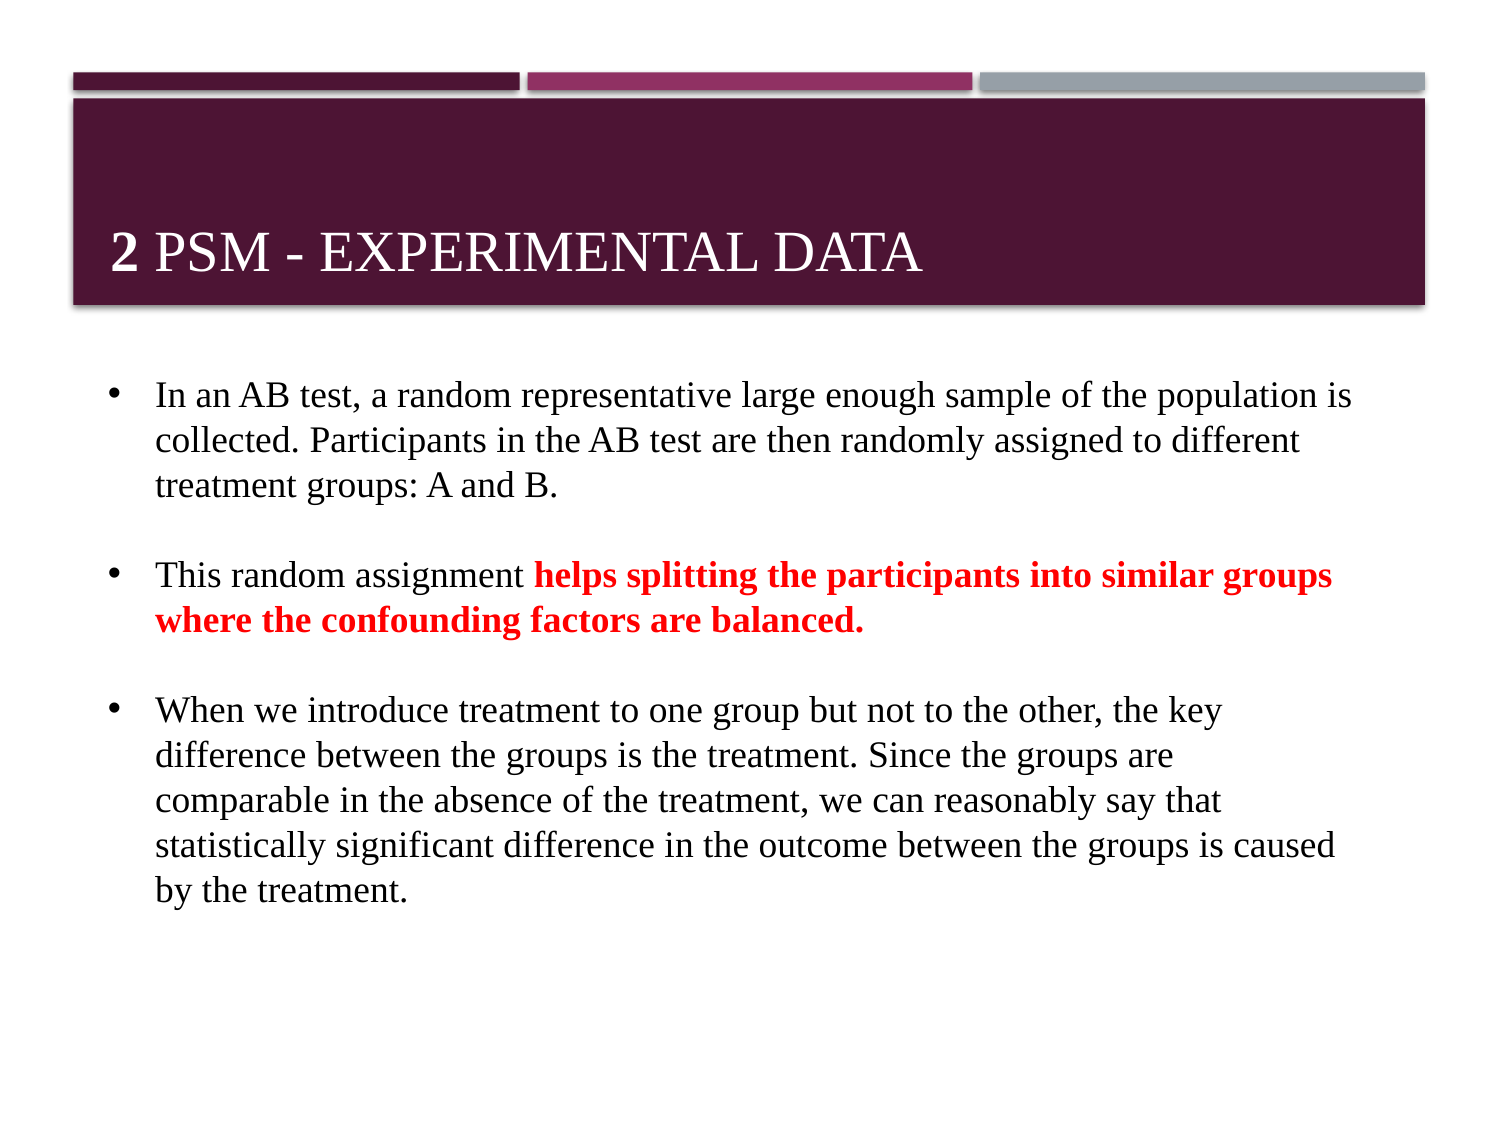

# 2 PSM - Experimental data
In an AB test, a random representative large enough sample of the population is collected. Participants in the AB test are then randomly assigned to different treatment groups: A and B.

This random assignment helps splitting the participants into similar groups where the confounding factors are balanced.

When we introduce treatment to one group but not to the other, the key difference between the groups is the treatment. Since the groups are comparable in the absence of the treatment, we can reasonably say that statistically significant difference in the outcome between the groups is caused by the treatment.